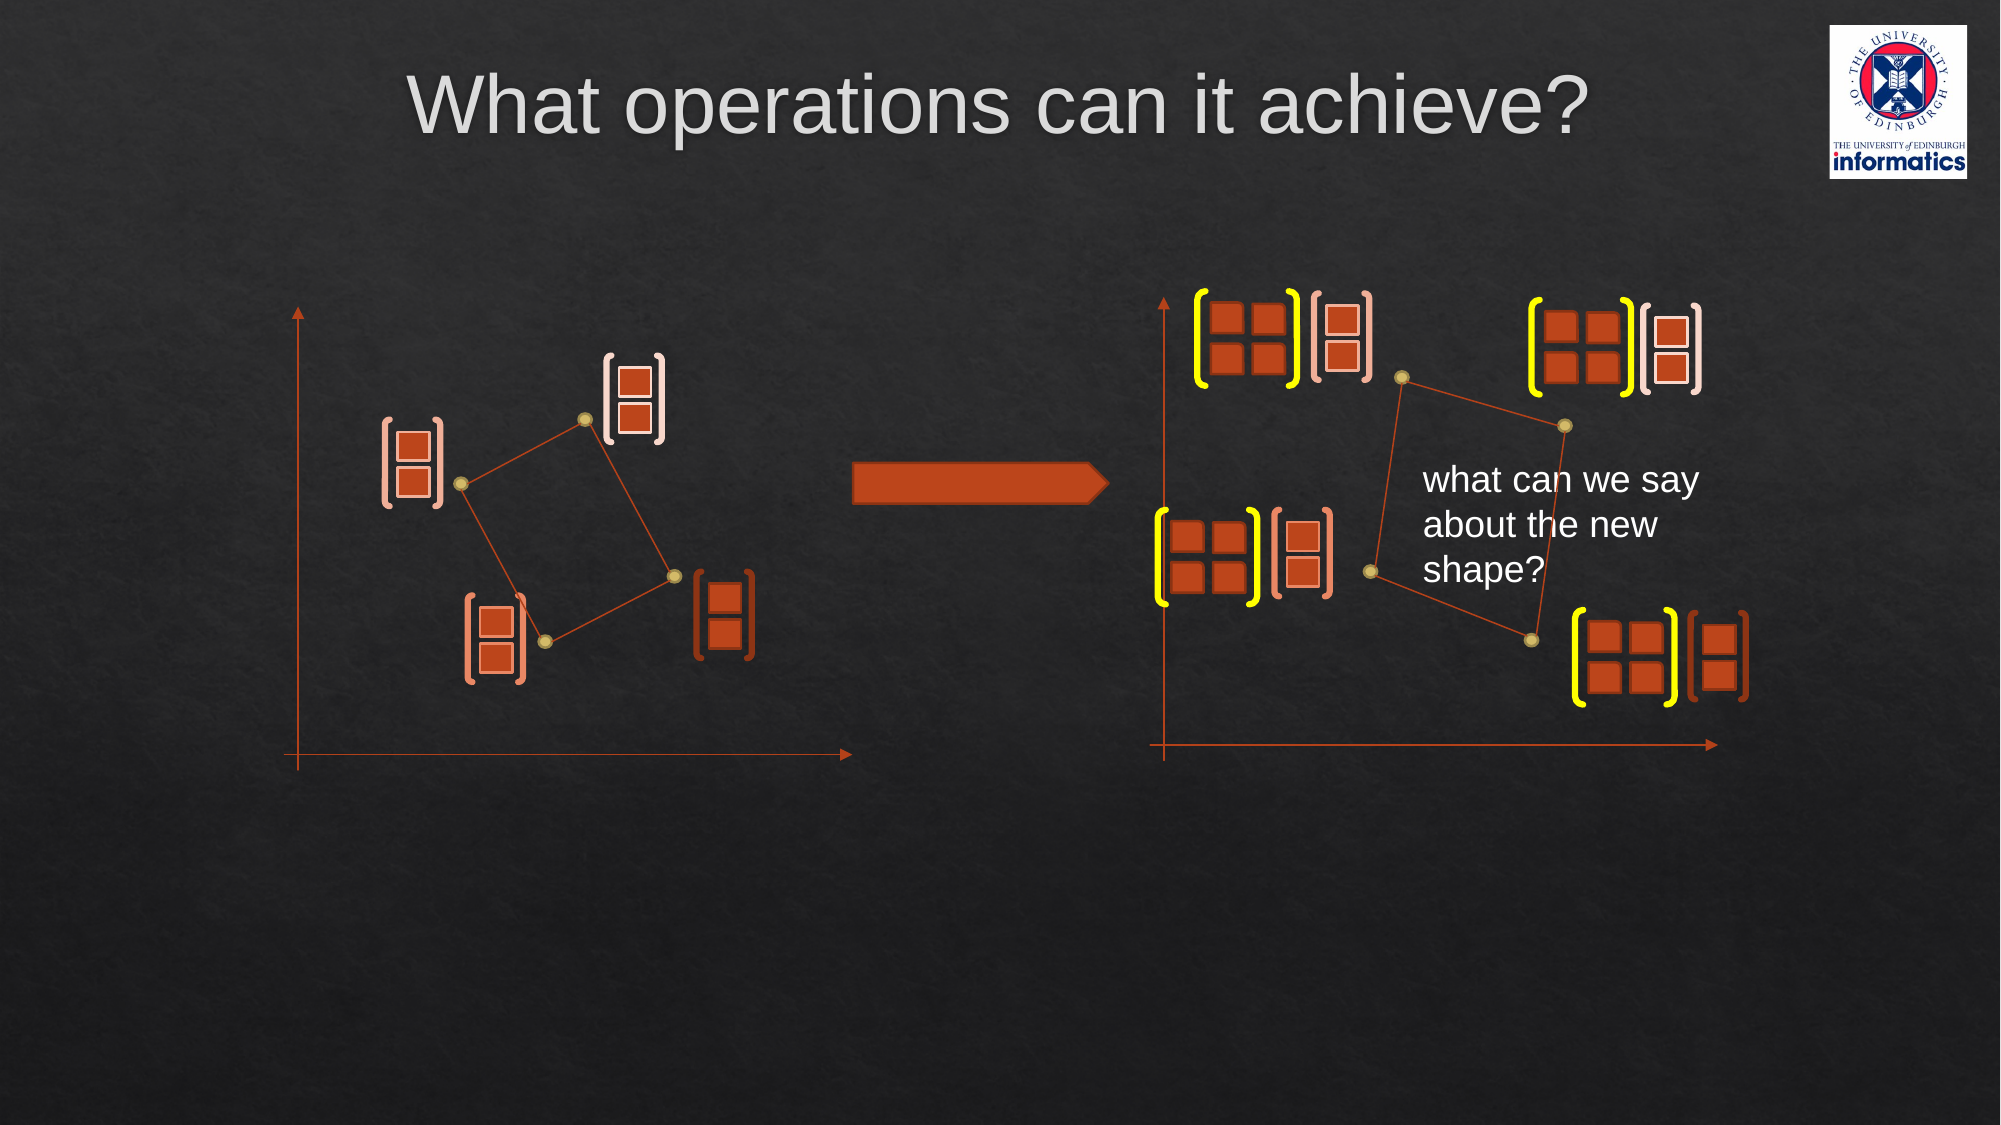

# What operations can it achieve?

what can we say about the new shape?